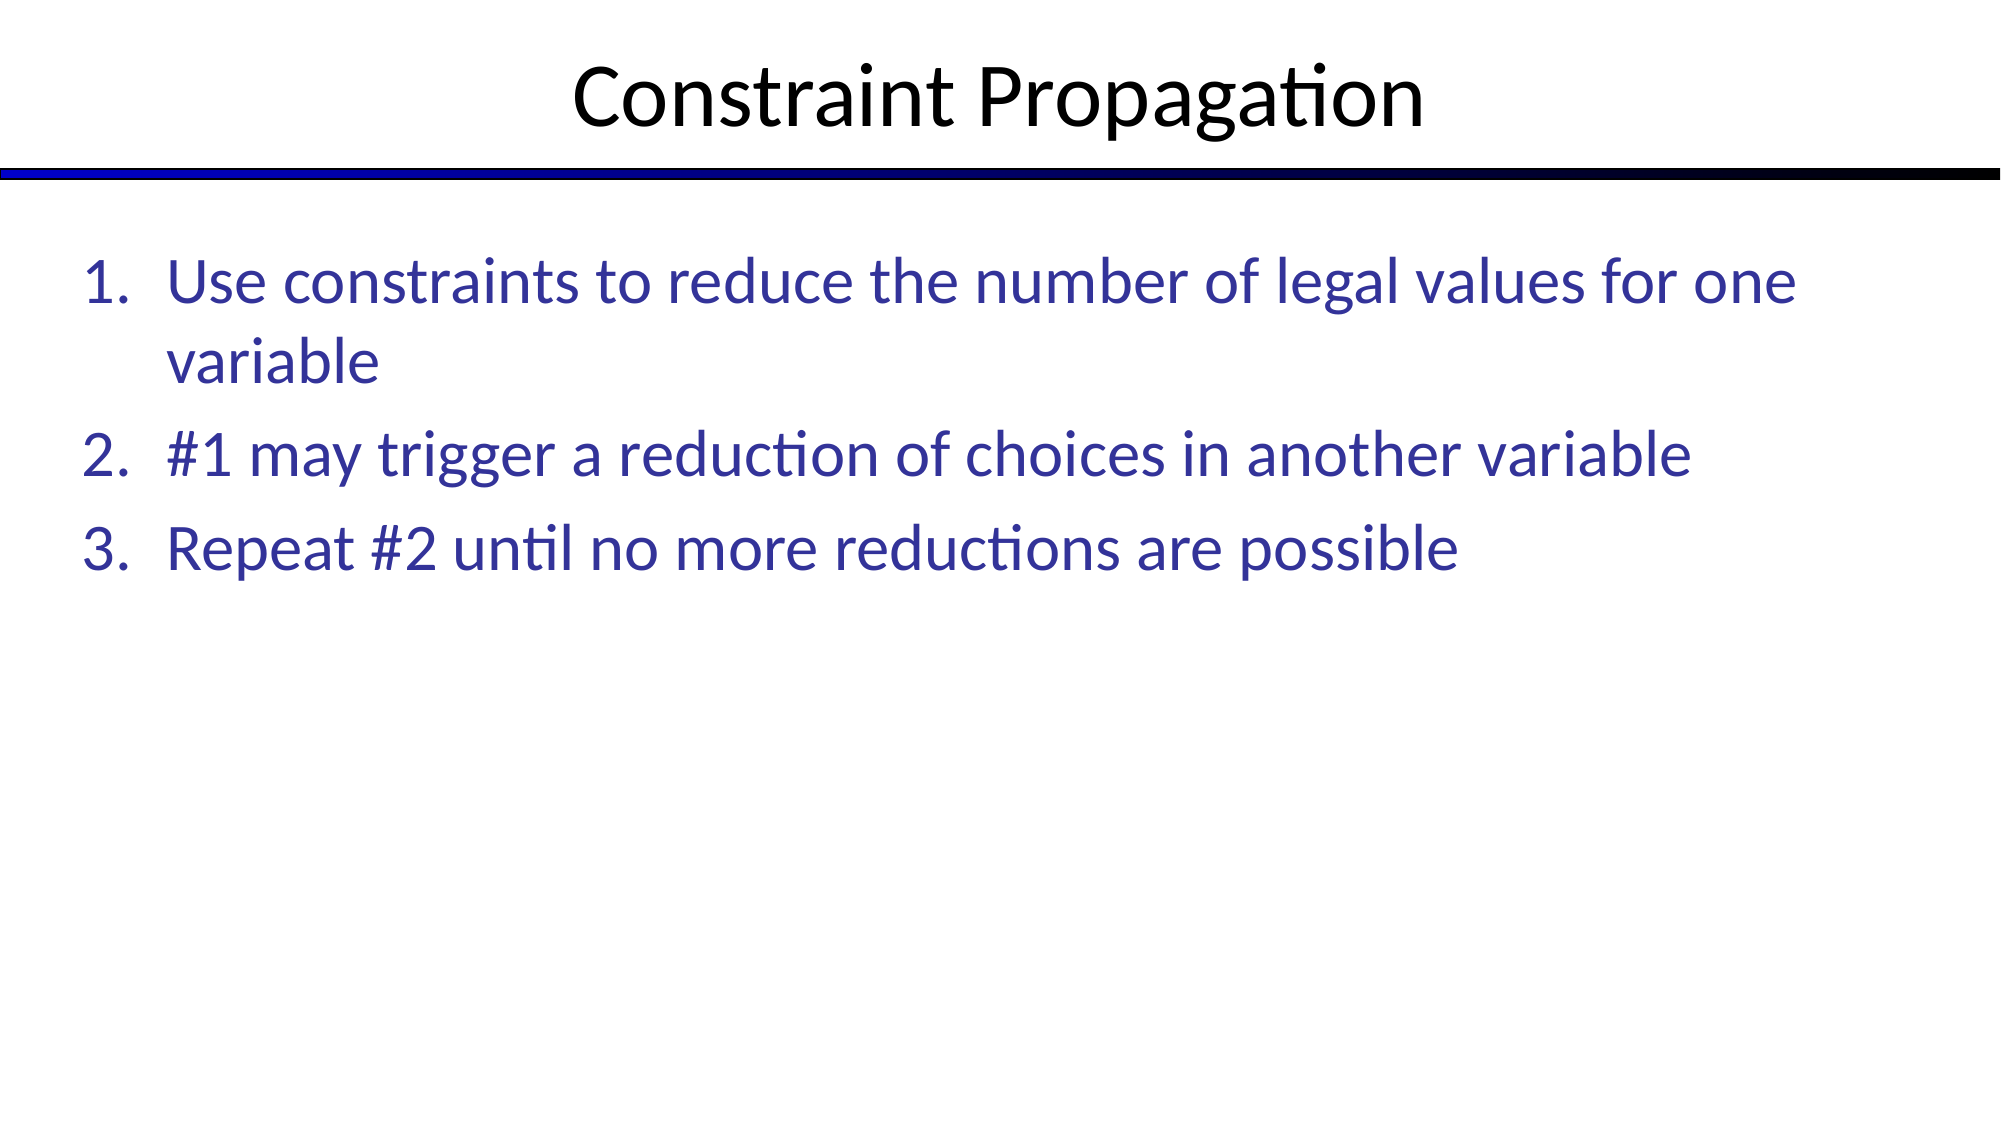

# Constraint Propagation
Use constraints to reduce the number of legal values for one variable
#1 may trigger a reduction of choices in another variable
Repeat #2 until no more reductions are possible